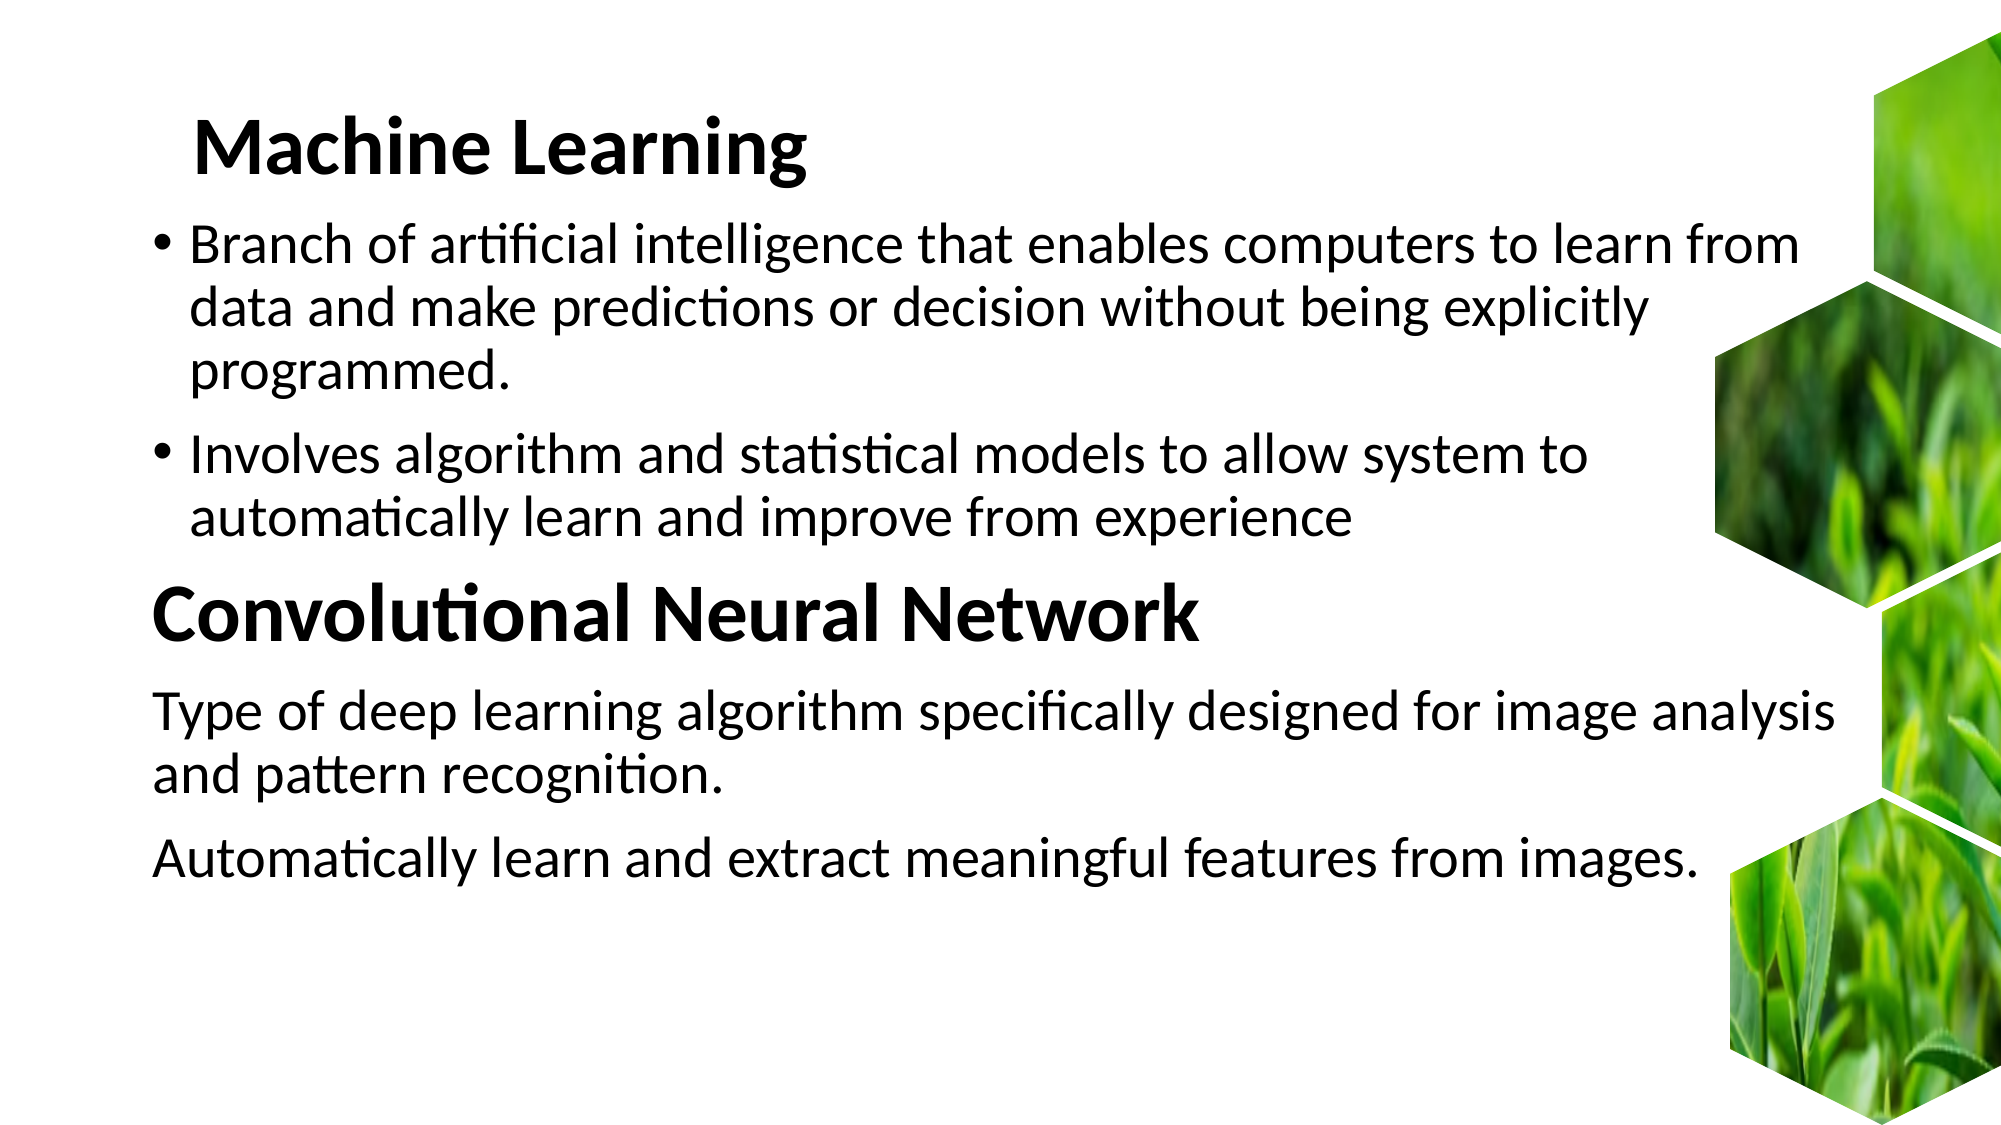

Machine Learning
Branch of artificial intelligence that enables computers to learn from data and make predictions or decision without being explicitly programmed.
Involves algorithm and statistical models to allow system to automatically learn and improve from experience
Convolutional Neural Network
Type of deep learning algorithm specifically designed for image analysis and pattern recognition.
Automatically learn and extract meaningful features from images.